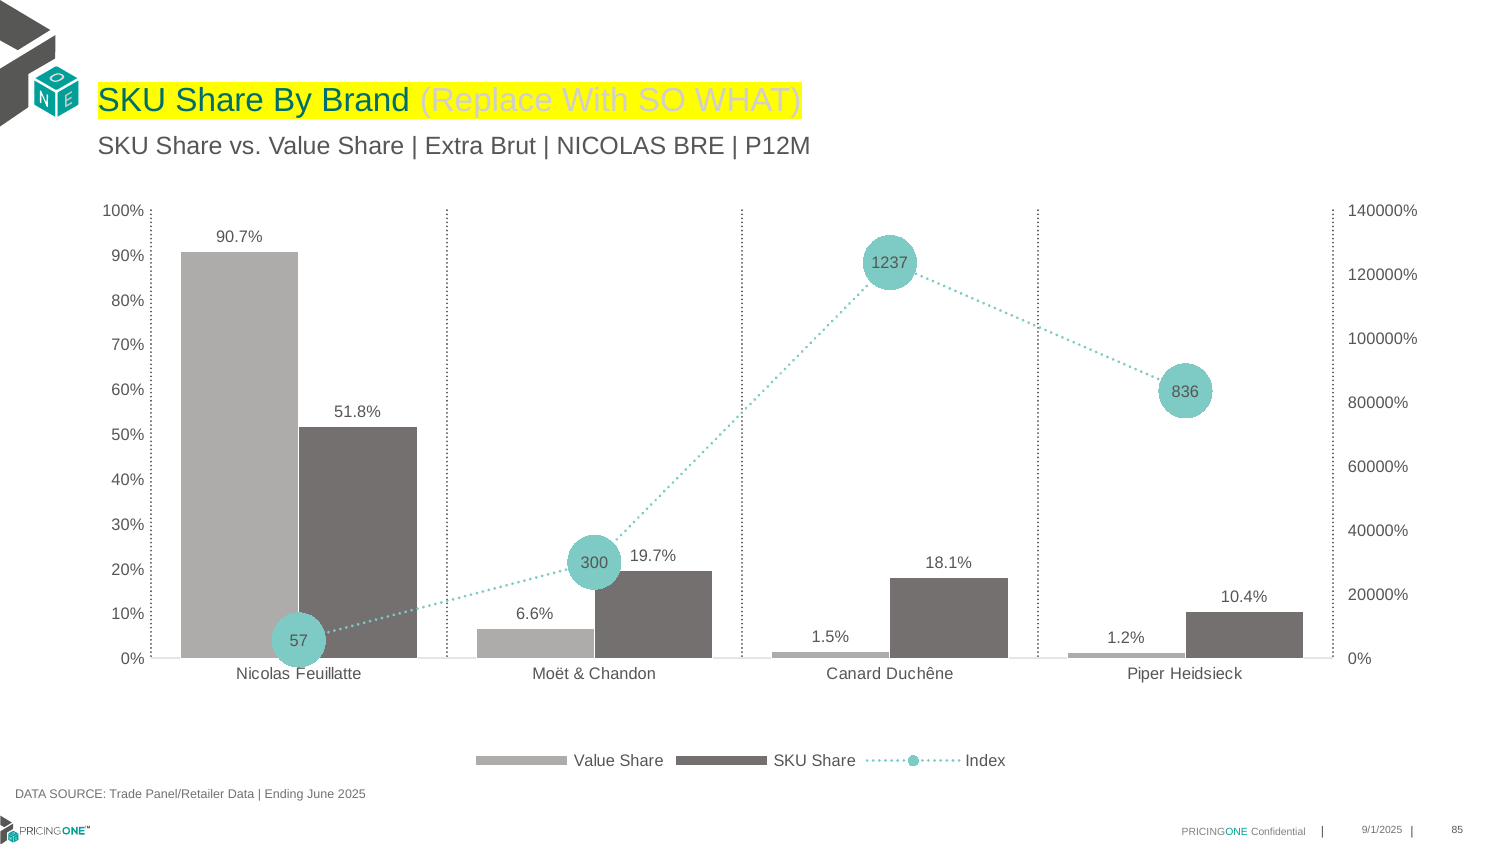

# SKU Share By Brand (Replace With SO WHAT)
SKU Share vs. Value Share | Extra Brut | NICOLAS BRE | P12M

### Chart

| Category | Value Share | SKU Share | Index |
|---|---|---|---|
| Nicolas Feuillatte | 0.9072975449766073 | 0.5180722891566265 | 57.1005941793862 |
| Moët & Chandon | 0.06559590990208845 | 0.1967871485943775 | 299.9991141034727 |
| Canard Duchêne | 0.014614382867891768 | 0.18072289156626506 | 1236.609805558869 |
| Piper Heidsieck | 0.012492162253412434 | 0.10441767068273092 | 835.8654696004093 |
DATA SOURCE: Trade Panel/Retailer Data | Ending June 2025

9/1/2025
85